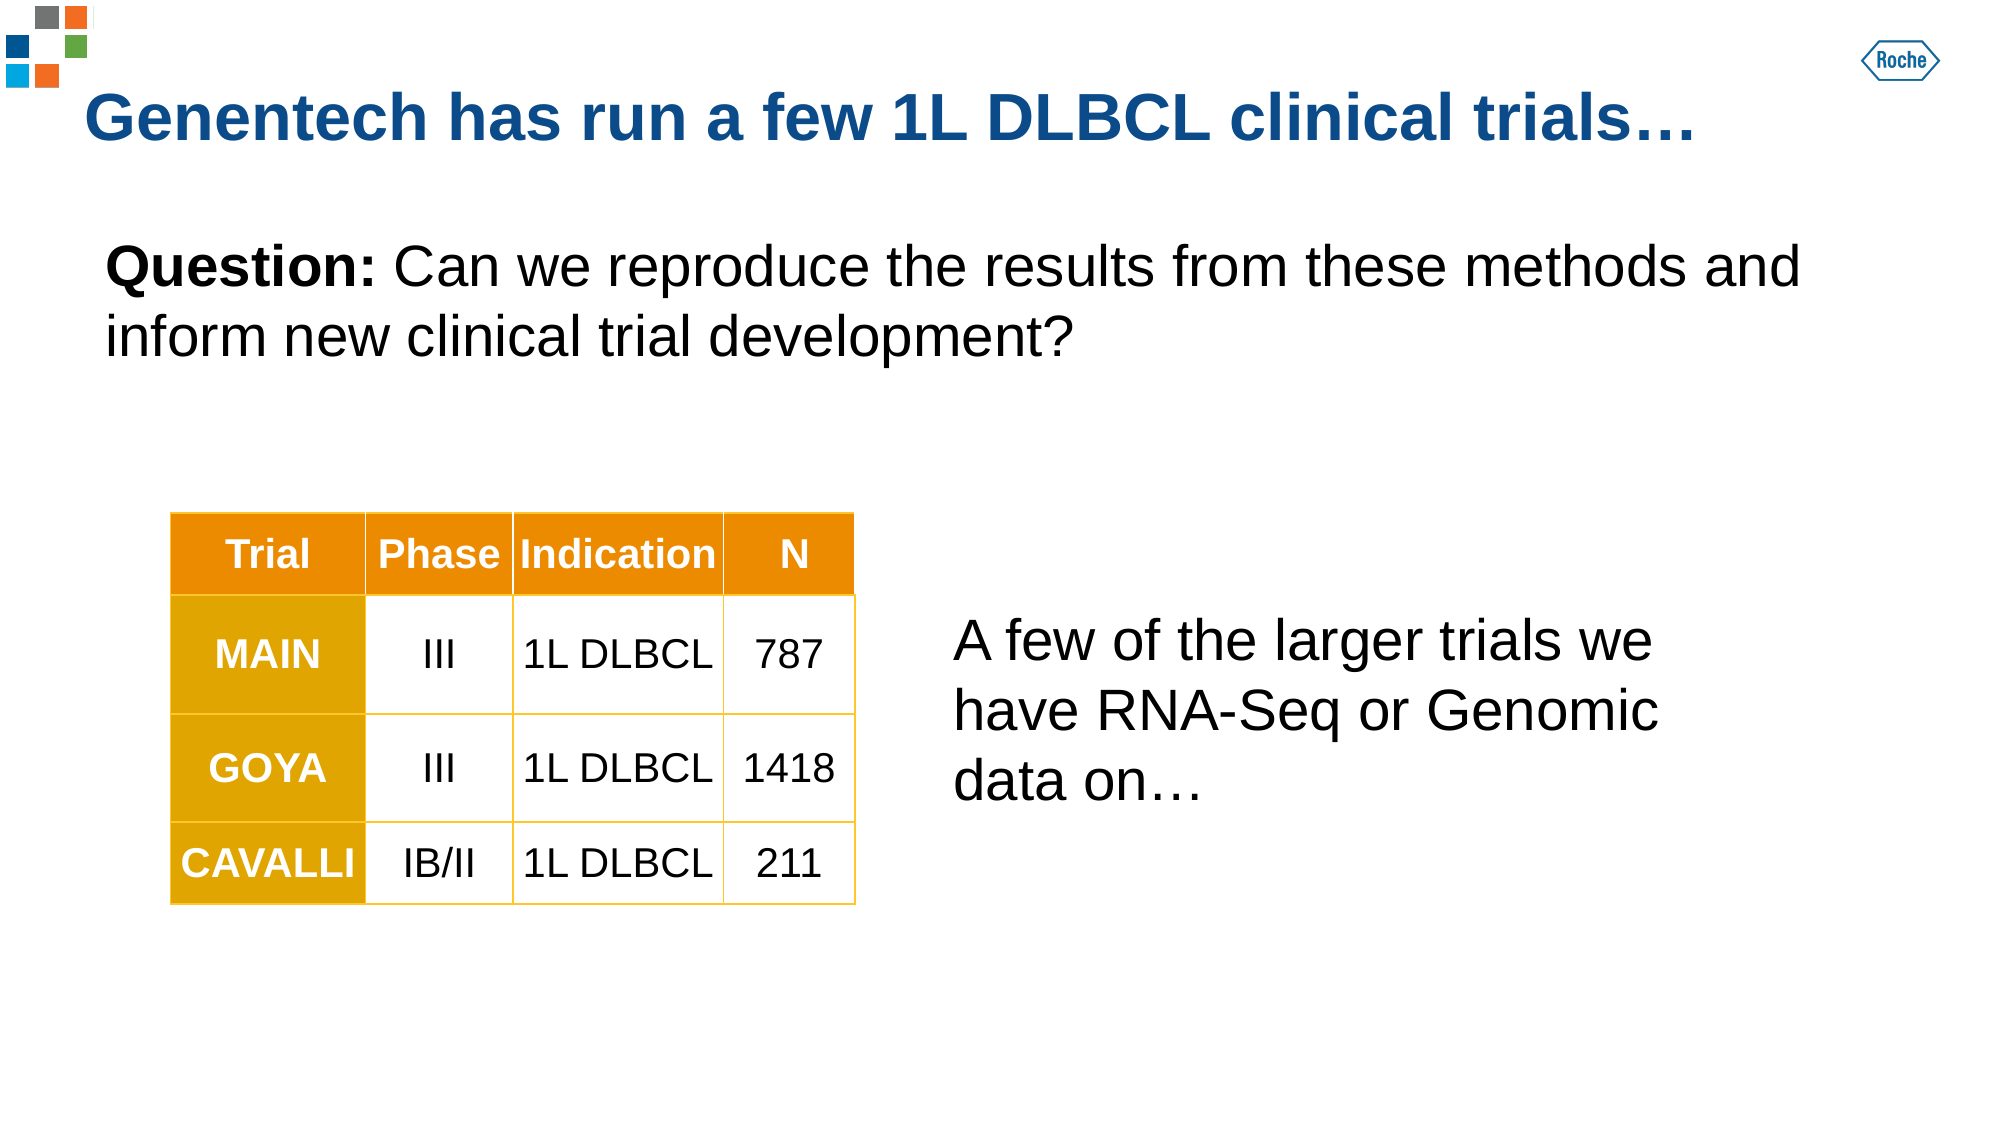

# Genentech has run a few 1L DLBCL clinical trials…
Question: Can we reproduce the results from these methods and inform new clinical trial development?
| Trial | Phase | Indication | N |
| --- | --- | --- | --- |
| MAIN | III | 1L DLBCL | 787 |
| GOYA | III | 1L DLBCL | 1418 |
| CAVALLI | IB/II | 1L DLBCL | 211 |
A few of the larger trials we have RNA-Seq or Genomic data on…